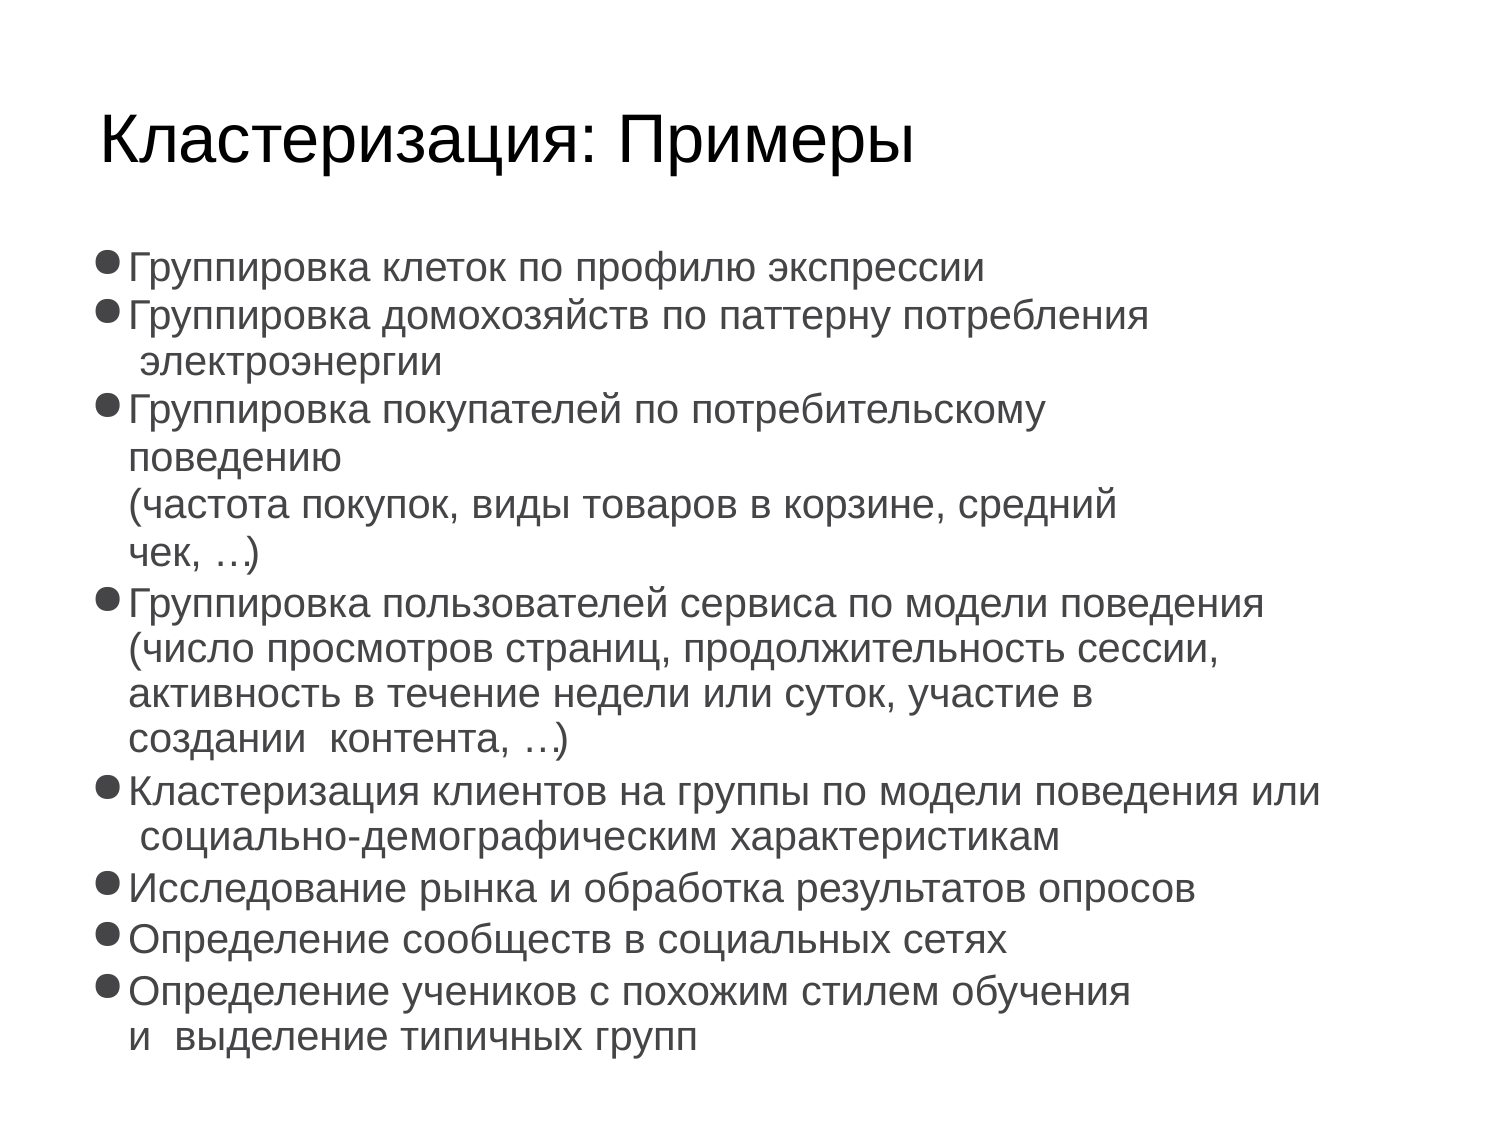

# Кластеризация: Примеры
Группировка клеток по профилю экспрессии
Группировка домохозяйств по паттерну потребления  электроэнергии
Группировка покупателей по потребительскому поведению
(частота покупок, виды товаров в корзине, средний чек, …)
Группировка пользователей сервиса по модели поведения  (число просмотров страниц, продолжительность сессии,  активность в течение недели или суток, участие в создании  контента, …)
Кластеризация клиентов на группы по модели поведения или  социально-демографическим характеристикам
Исследование рынка и обработка результатов опросов
Определение сообществ в социальных сетях
Определение учеников с похожим стилем обучения и  выделение типичных групп